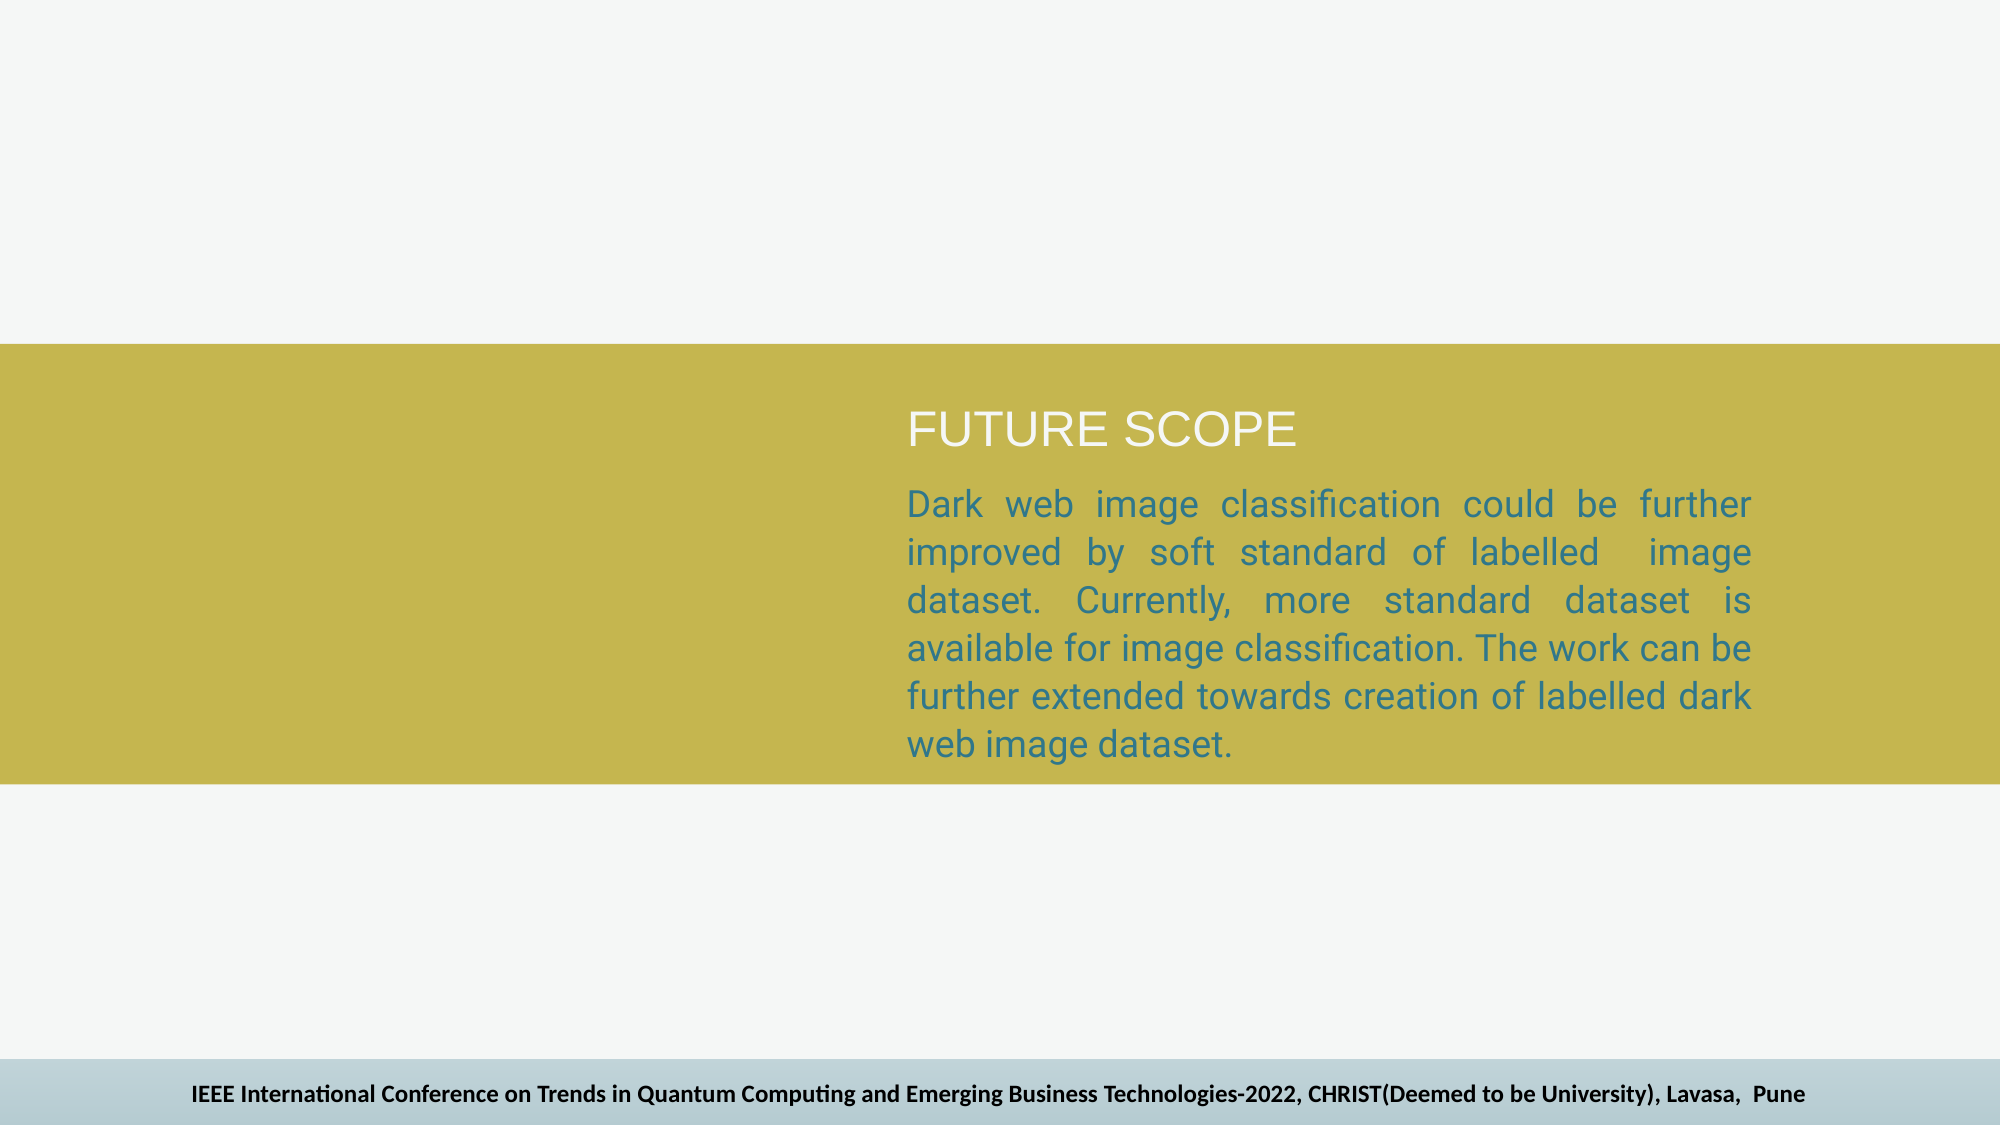

FUTURE SCOPE
Dark web image classification could be further improved by soft standard of labelled  image dataset. Currently, more standard dataset is available for image classification. The work can be further extended towards creation of labelled dark web image dataset.

IEEE International Conference on Trends in Quantum Computing and Emerging Business Technologies-2022, CHRIST(Deemed to be University), Lavasa,  Pune